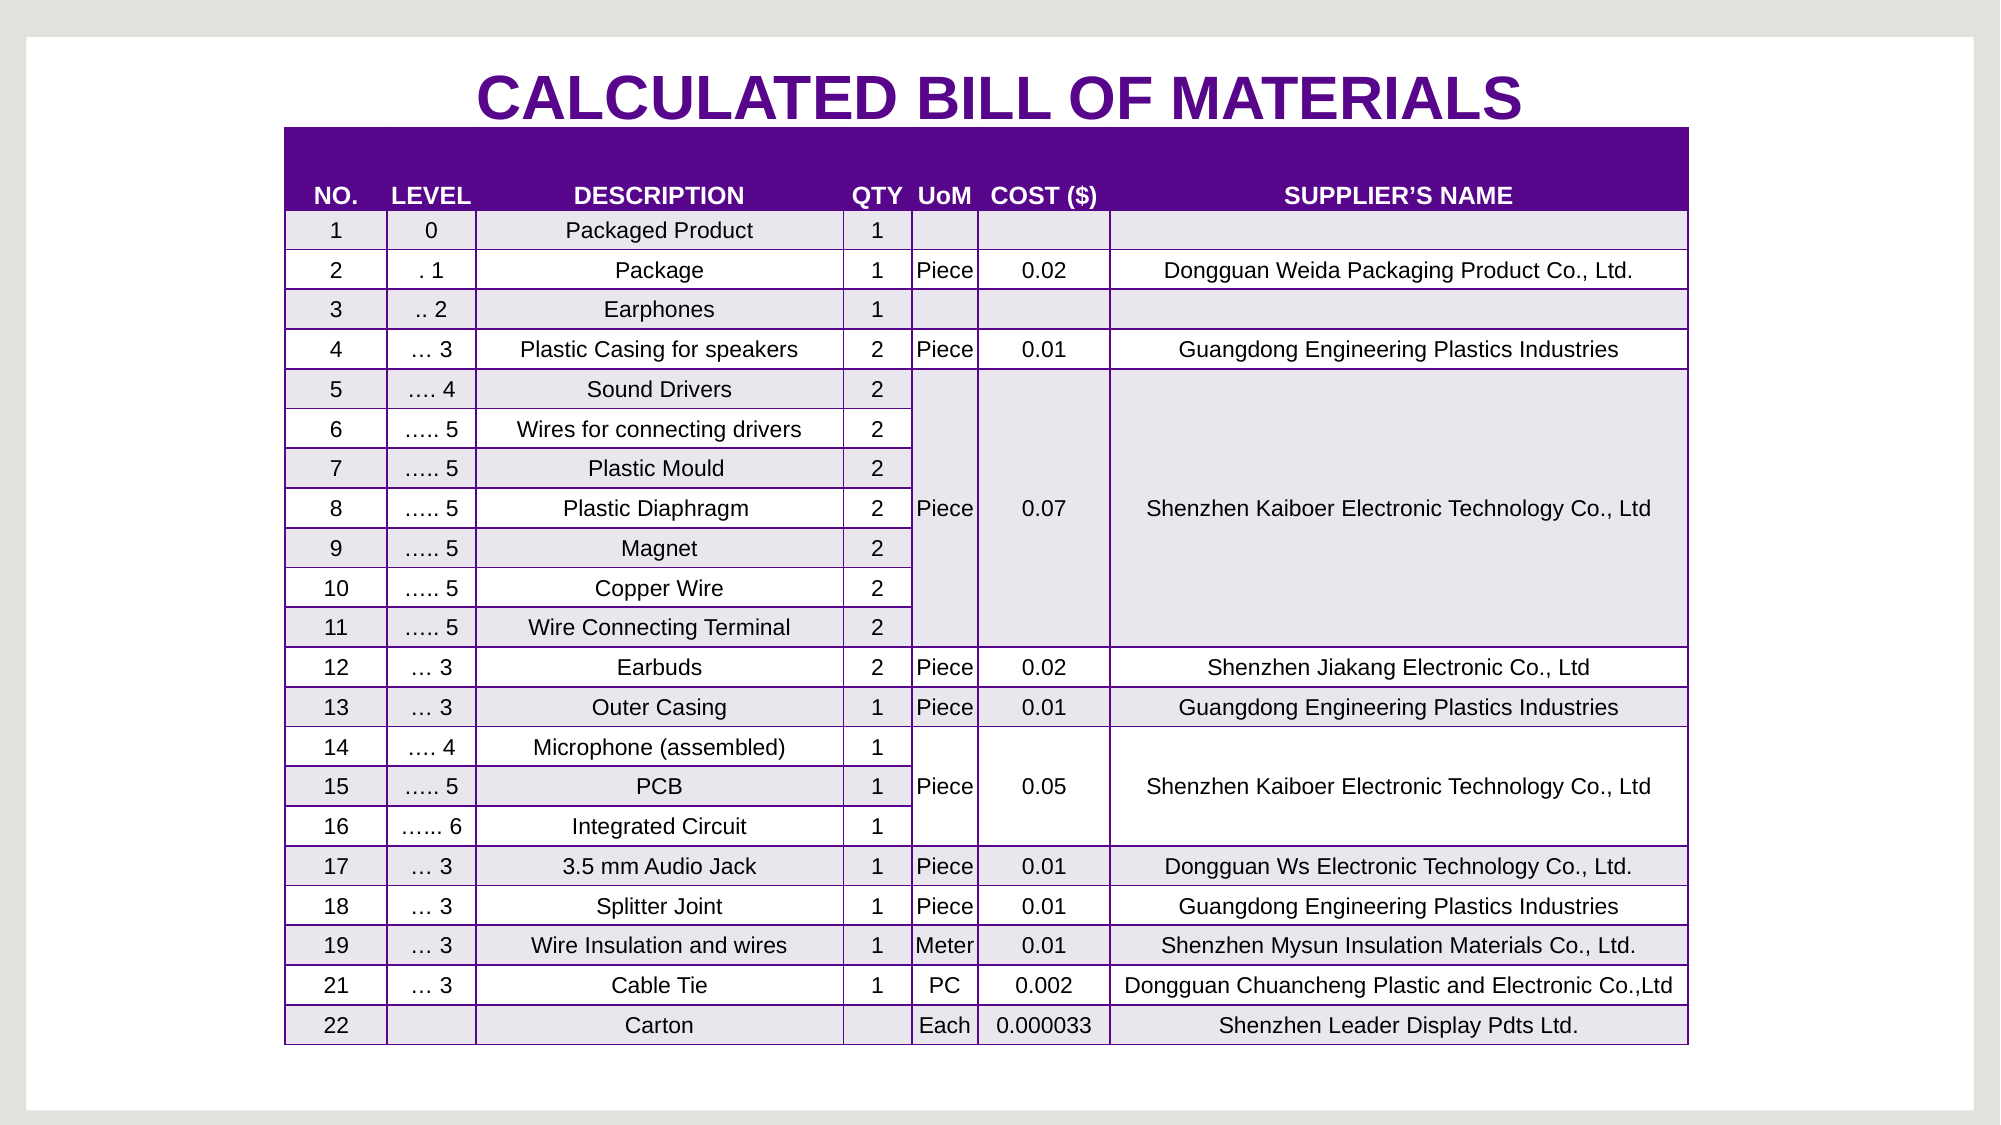

# CALCULATED BILL OF MATERIALS
| NO. | LEVEL | DESCRIPTION | QTY | UoM | COST ($) | SUPPLIER’S NAME |
| --- | --- | --- | --- | --- | --- | --- |
| 1 | 0 | Packaged Product | 1 |  |  |  |
| 2 | . 1 | Package | 1 | Piece | 0.02 | Dongguan Weida Packaging Product Co., Ltd. |
| 3 | .. 2 | Earphones | 1 |  |  |  |
| 4 | … 3 | Plastic Casing for speakers | 2 | Piece | 0.01 | Guangdong Engineering Plastics Industries |
| 5 | …. 4 | Sound Drivers | 2 | Piece | 0.07 | Shenzhen Kaiboer Electronic Technology Co., Ltd |
| 6 | ….. 5 | Wires for connecting drivers | 2 |  |  |  |
| 7 | ….. 5 | Plastic Mould | 2 |  |  |  |
| 8 | ….. 5 | Plastic Diaphragm | 2 |  |  |  |
| 9 | ….. 5 | Magnet | 2 |  |  |  |
| 10 | ….. 5 | Copper Wire | 2 |  |  |  |
| 11 | ….. 5 | Wire Connecting Terminal | 2 |  |  |  |
| 12 | … 3 | Earbuds | 2 | Piece | 0.02 | Shenzhen Jiakang Electronic Co., Ltd |
| 13 | … 3 | Outer Casing | 1 | Piece | 0.01 | Guangdong Engineering Plastics Industries |
| 14 | …. 4 | Microphone (assembled) | 1 | Piece | 0.05 | Shenzhen Kaiboer Electronic Technology Co., Ltd |
| 15 | ….. 5 | PCB | 1 |  |  |  |
| 16 | …... 6 | Integrated Circuit | 1 |  |  |  |
| 17 | … 3 | 3.5 mm Audio Jack | 1 | Piece | 0.01 | Dongguan Ws Electronic Technology Co., Ltd. |
| 18 | … 3 | Splitter Joint | 1 | Piece | 0.01 | Guangdong Engineering Plastics Industries |
| 19 | … 3 | Wire Insulation and wires | 1 | Meter | 0.01 | Shenzhen Mysun Insulation Materials Co., Ltd. |
| 21 | … 3 | Cable Tie | 1 | PC | 0.002 | Dongguan Chuancheng Plastic and Electronic Co.,Ltd |
| 22 |  | Carton |  | Each | 0.000033 | Shenzhen Leader Display Pdts Ltd. |